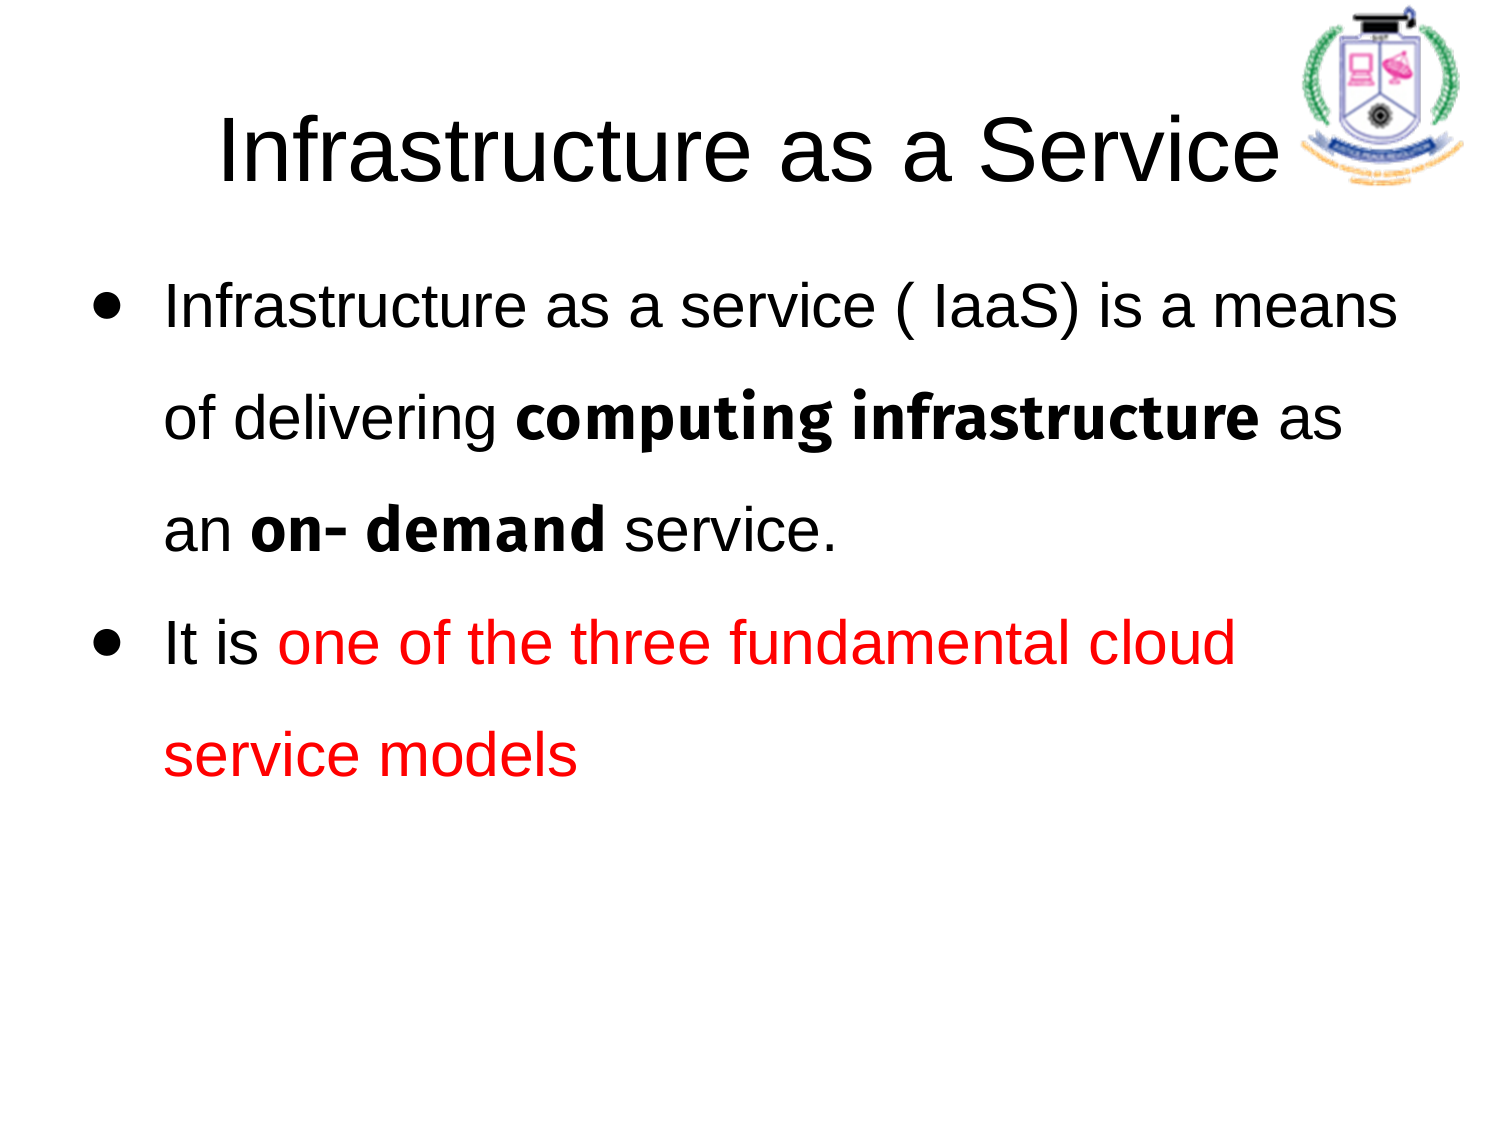

# Infrastructure as a Service
Infrastructure as a service ( IaaS) is a means  of delivering computing infrastructure as  an on- demand service.
It is one of the three fundamental cloud  service models